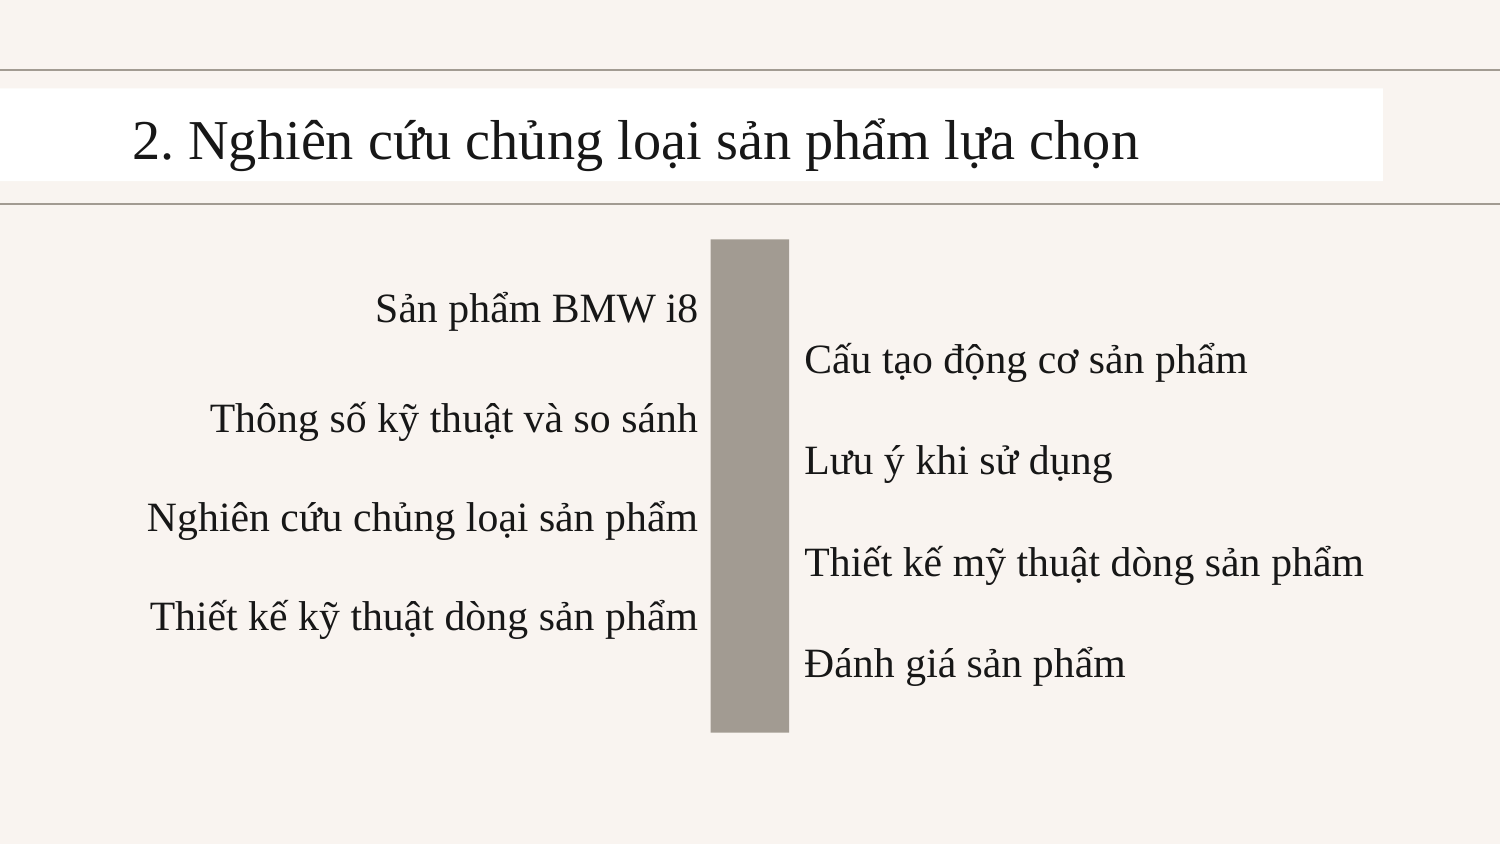

2. Nghiên cứu chủng loại sản phẩm lựa chọn

# Sản phẩm BMW i8
Cấu tạo động cơ sản phẩm
Thông số kỹ thuật và so sánh
Lưu ý khi sử dụng

Nghiên cứu chủng loại sản phẩm
Thiết kế mỹ thuật dòng sản phẩm
Thiết kế kỹ thuật dòng sản phẩm
Đánh giá sản phẩm